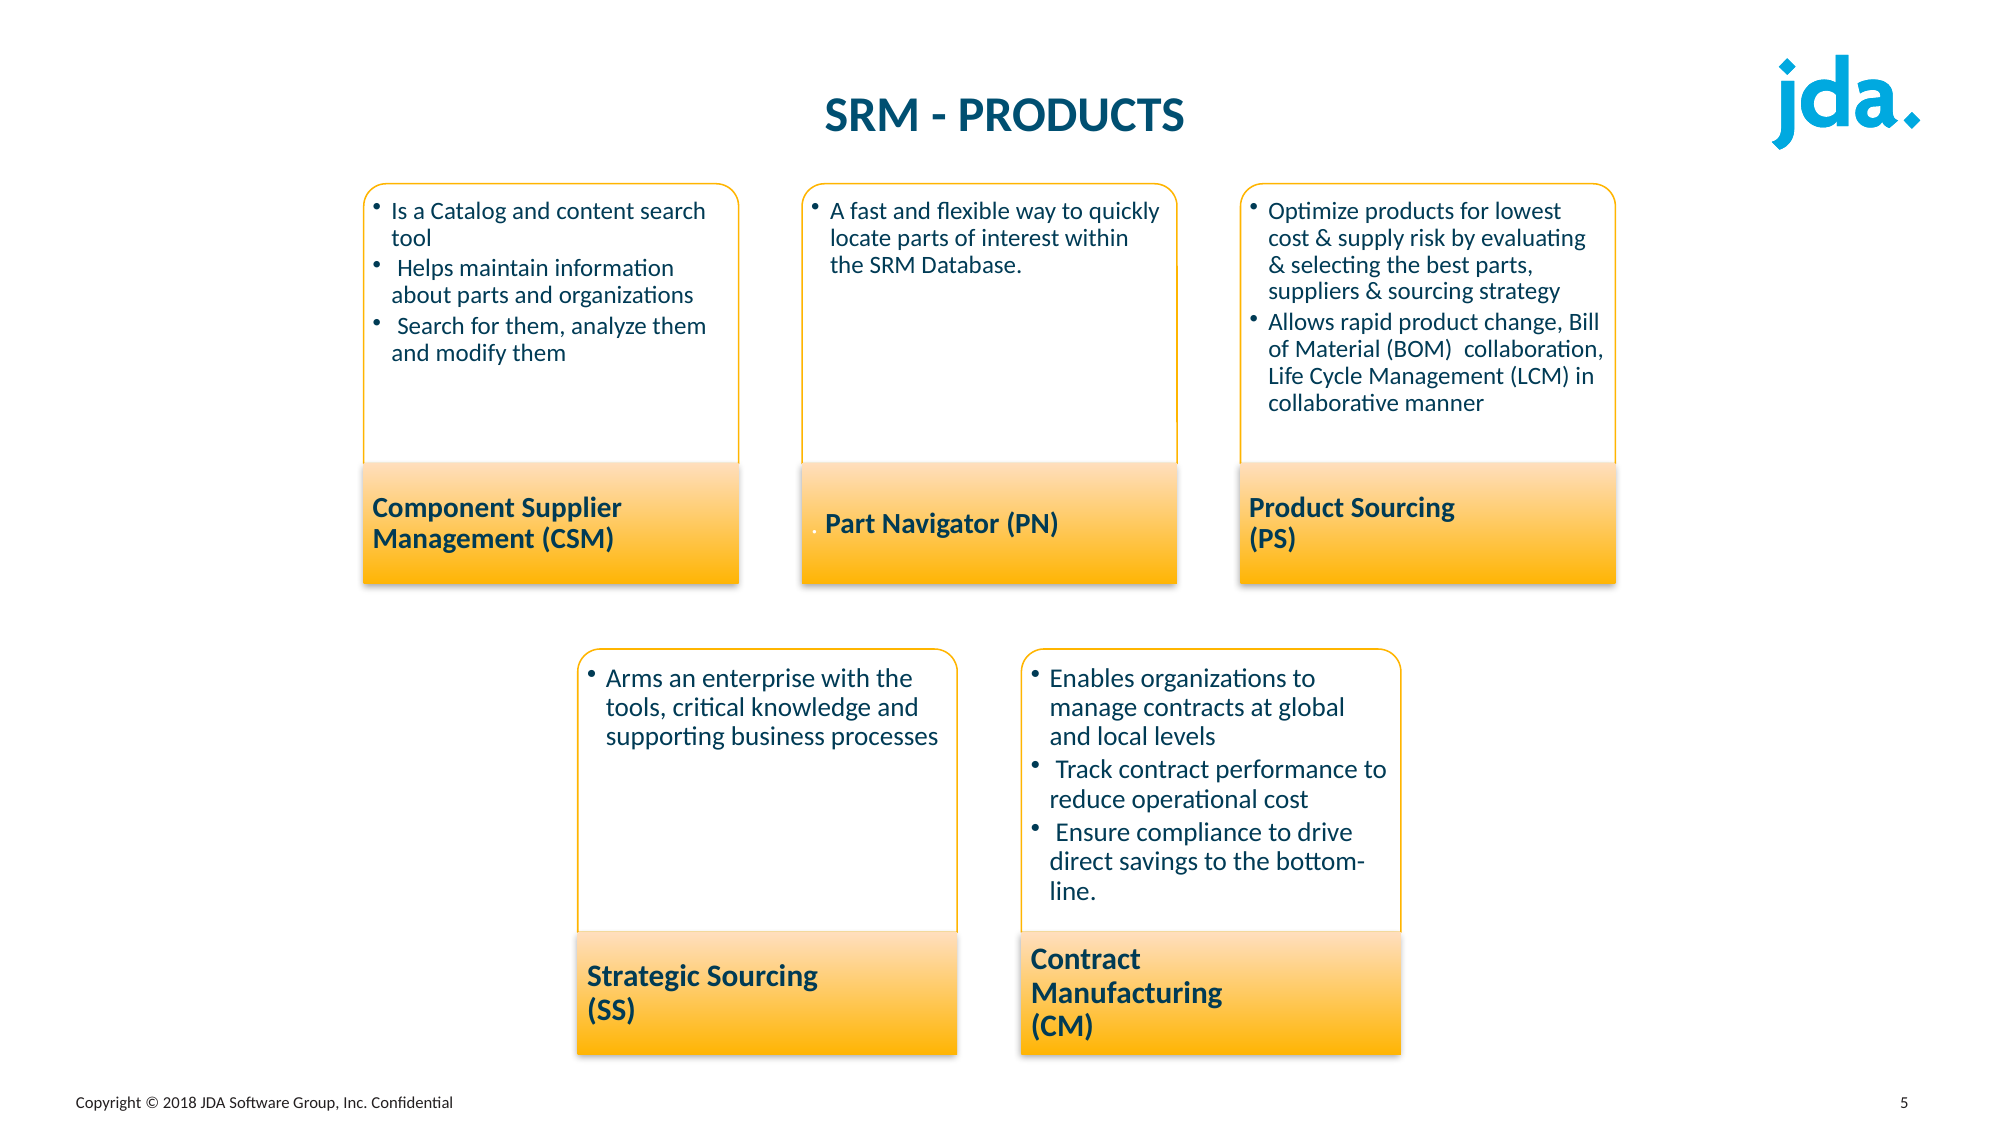

SRM - PRODUCTS
Is a Catalog and content search tool
 Helps maintain information about parts and organizations
 Search for them, analyze them and modify them
Component Supplier Management (CSM)
A fast and flexible way to quickly locate parts of interest within the SRM Database.
. Part Navigator (PN)
Optimize products for lowest cost & supply risk by evaluating  & selecting the best parts, suppliers & sourcing strategy
Allows rapid product change, Bill of Material (BOM)  collaboration, Life Cycle Management (LCM) in collaborative manner
Product Sourcing (PS)
Arms an enterprise with the tools, critical knowledge and supporting business processes
Strategic Sourcing (SS)
Enables organizations to  manage contracts at global and local levels
 Track contract performance to reduce operational cost
 Ensure compliance to drive direct savings to the bottom-line.
Contract Manufacturing (CM)
5